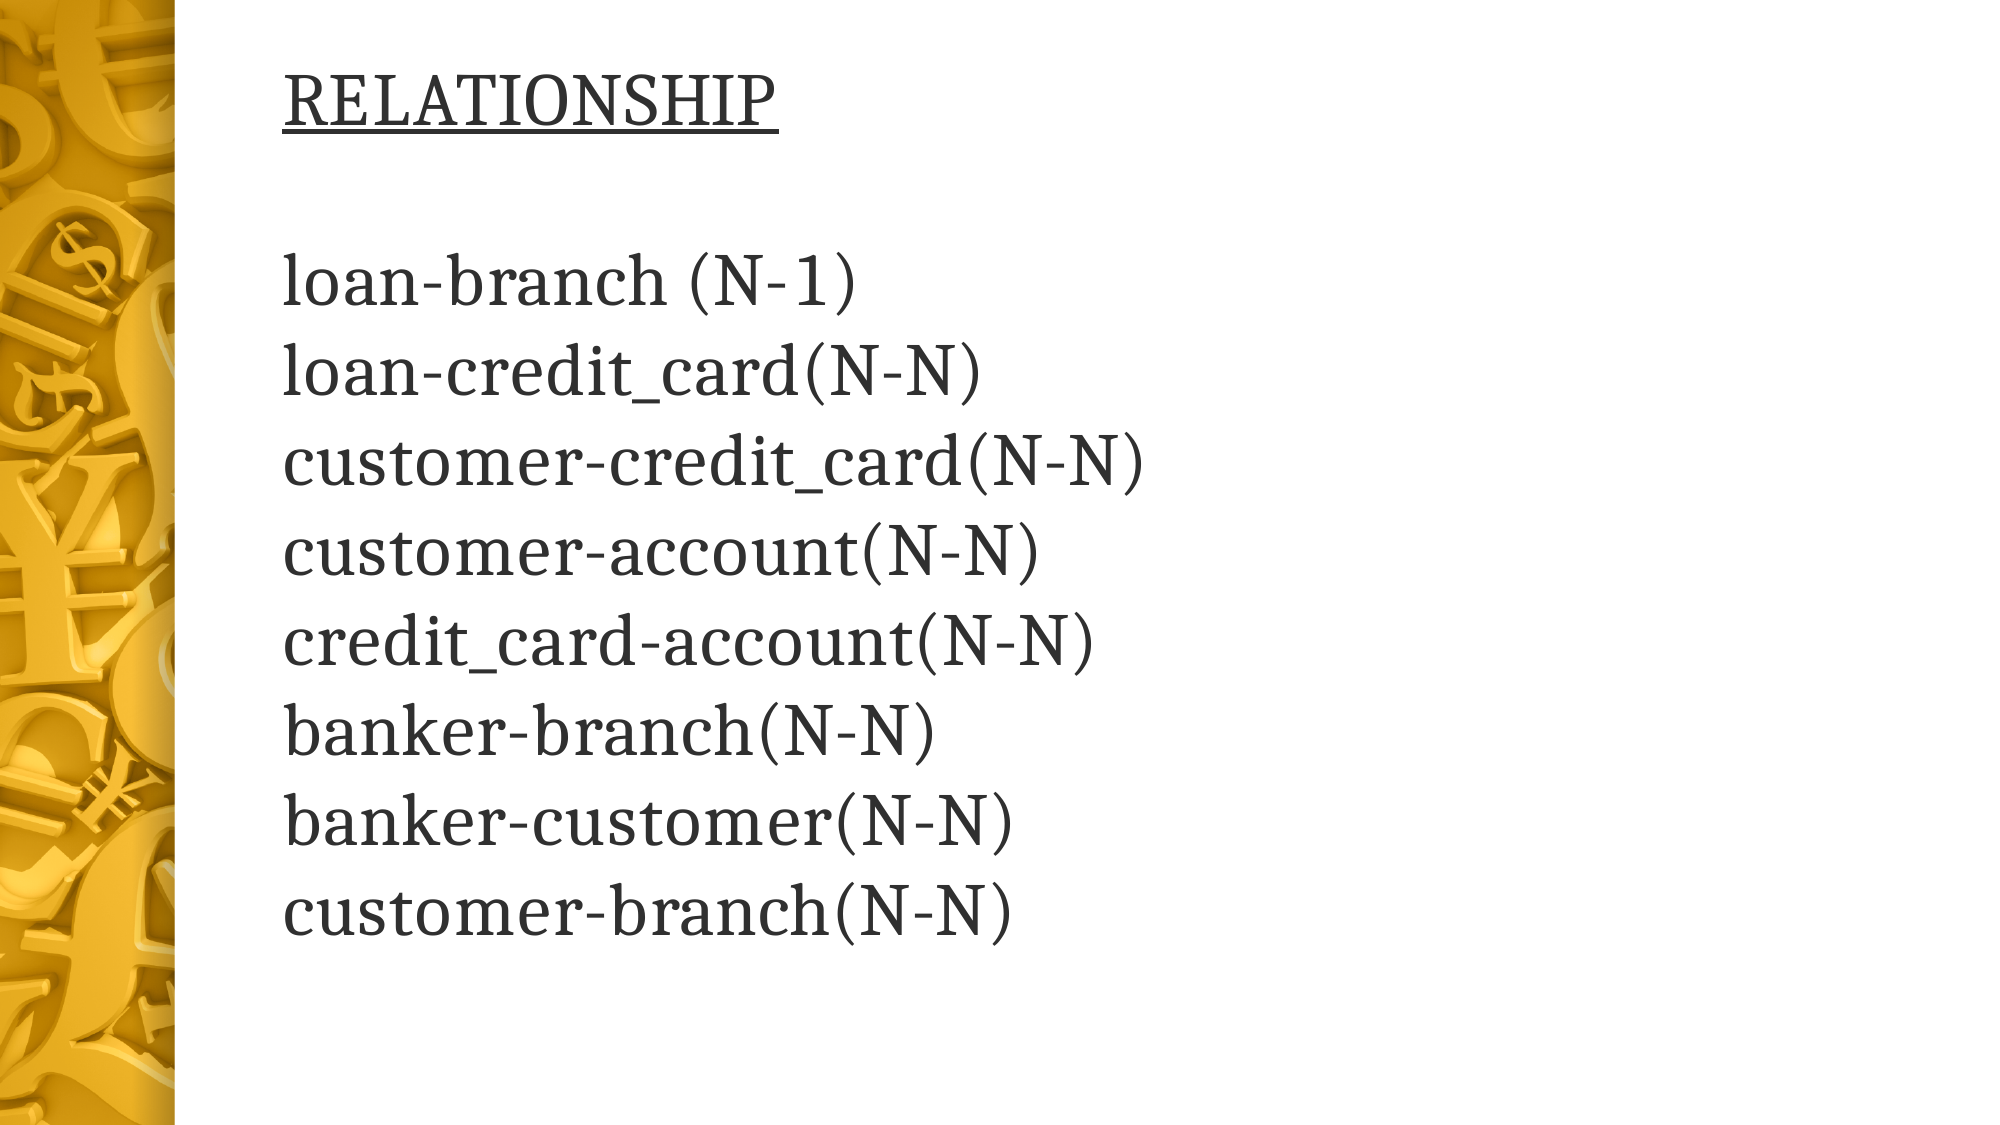

RELATIONSHIP

loan-branch (N-1)
loan-credit_card(N-N)
customer-credit_card(N-N)
customer-account(N-N)
credit_card-account(N-N)
banker-branch(N-N)
banker-customer(N-N)
customer-branch(N-N)